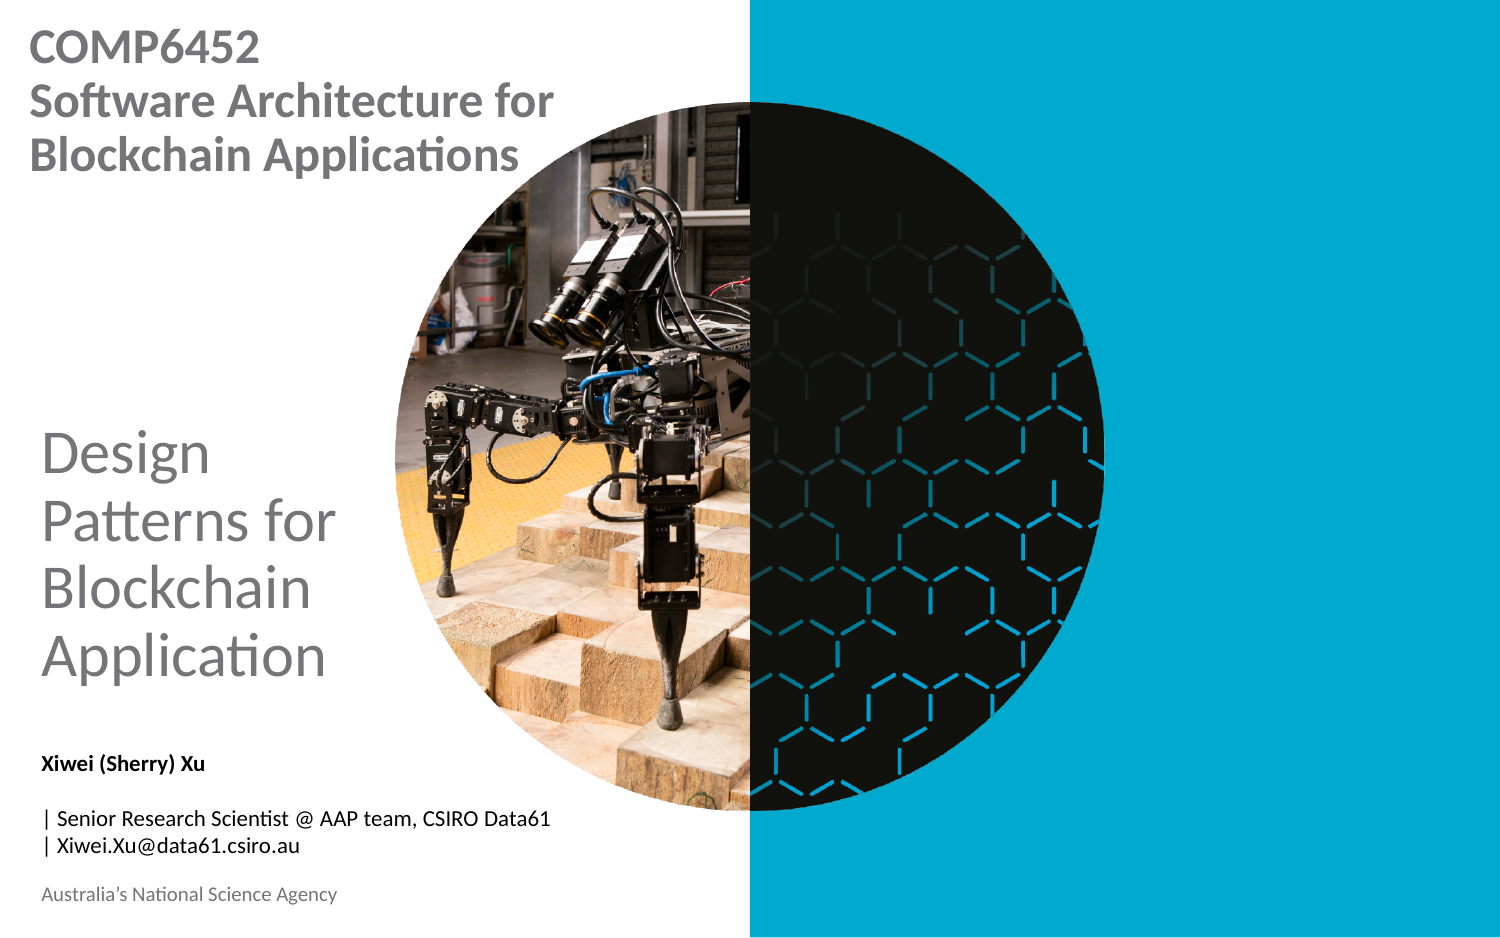

COMP6452
Software Architecture for Blockchain Applications
# Design Patterns for Blockchain Application

Xiwei (Sherry) Xu

| Senior Research Scientist @ AAP team, CSIRO Data61
| Xiwei.Xu@data61.csiro.au